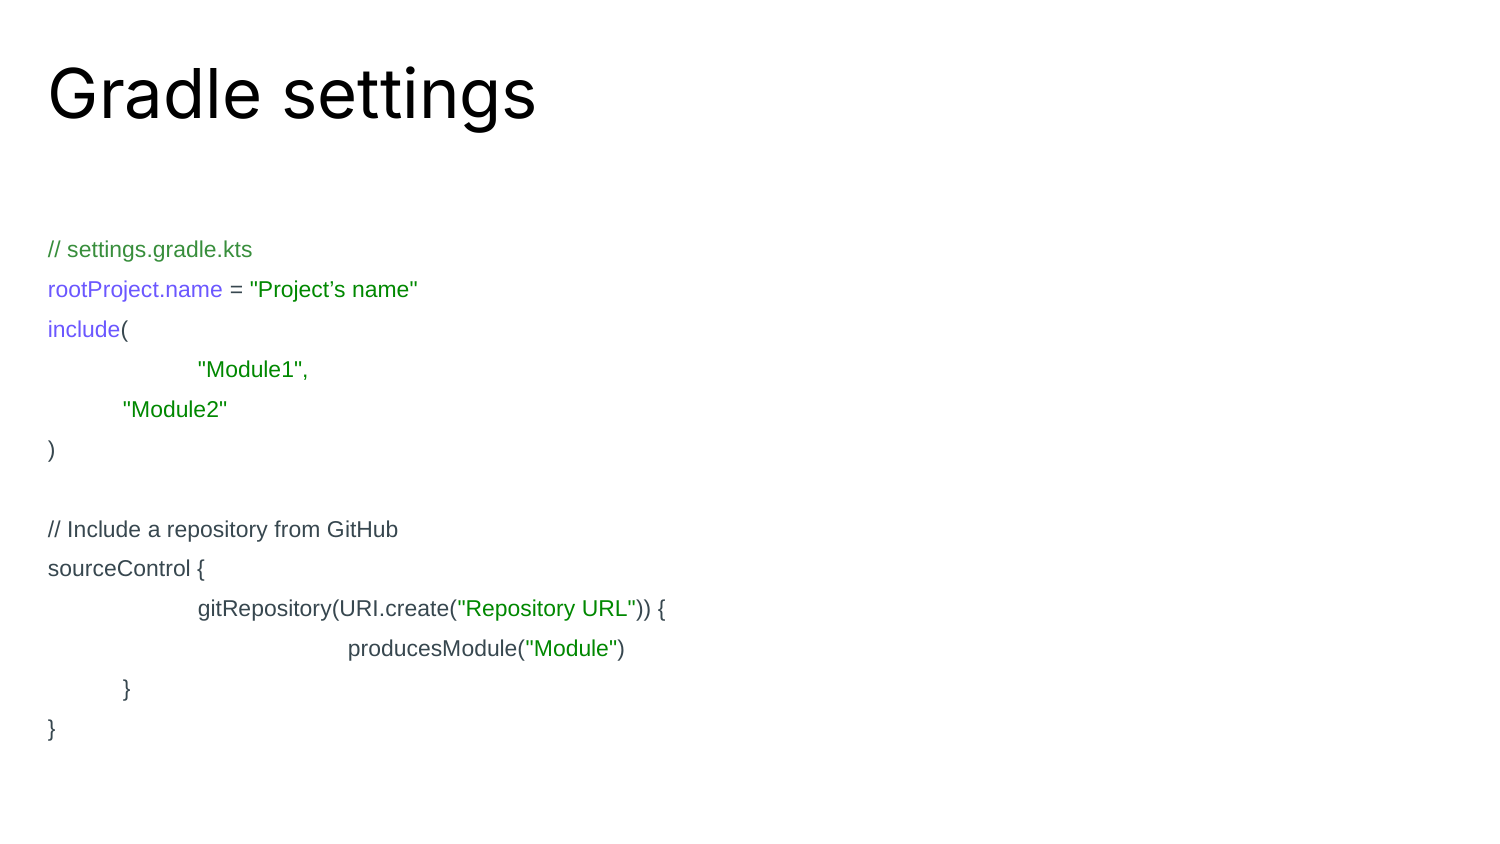

# Gradle settings
// settings.gradle.kts
rootProject.name = "Project’s name"
include(
	"Module1",
"Module2"
)

// Include a repository from GitHub
sourceControl {
	gitRepository(URI.create("Repository URL")) {
		producesModule("Module")
}
}